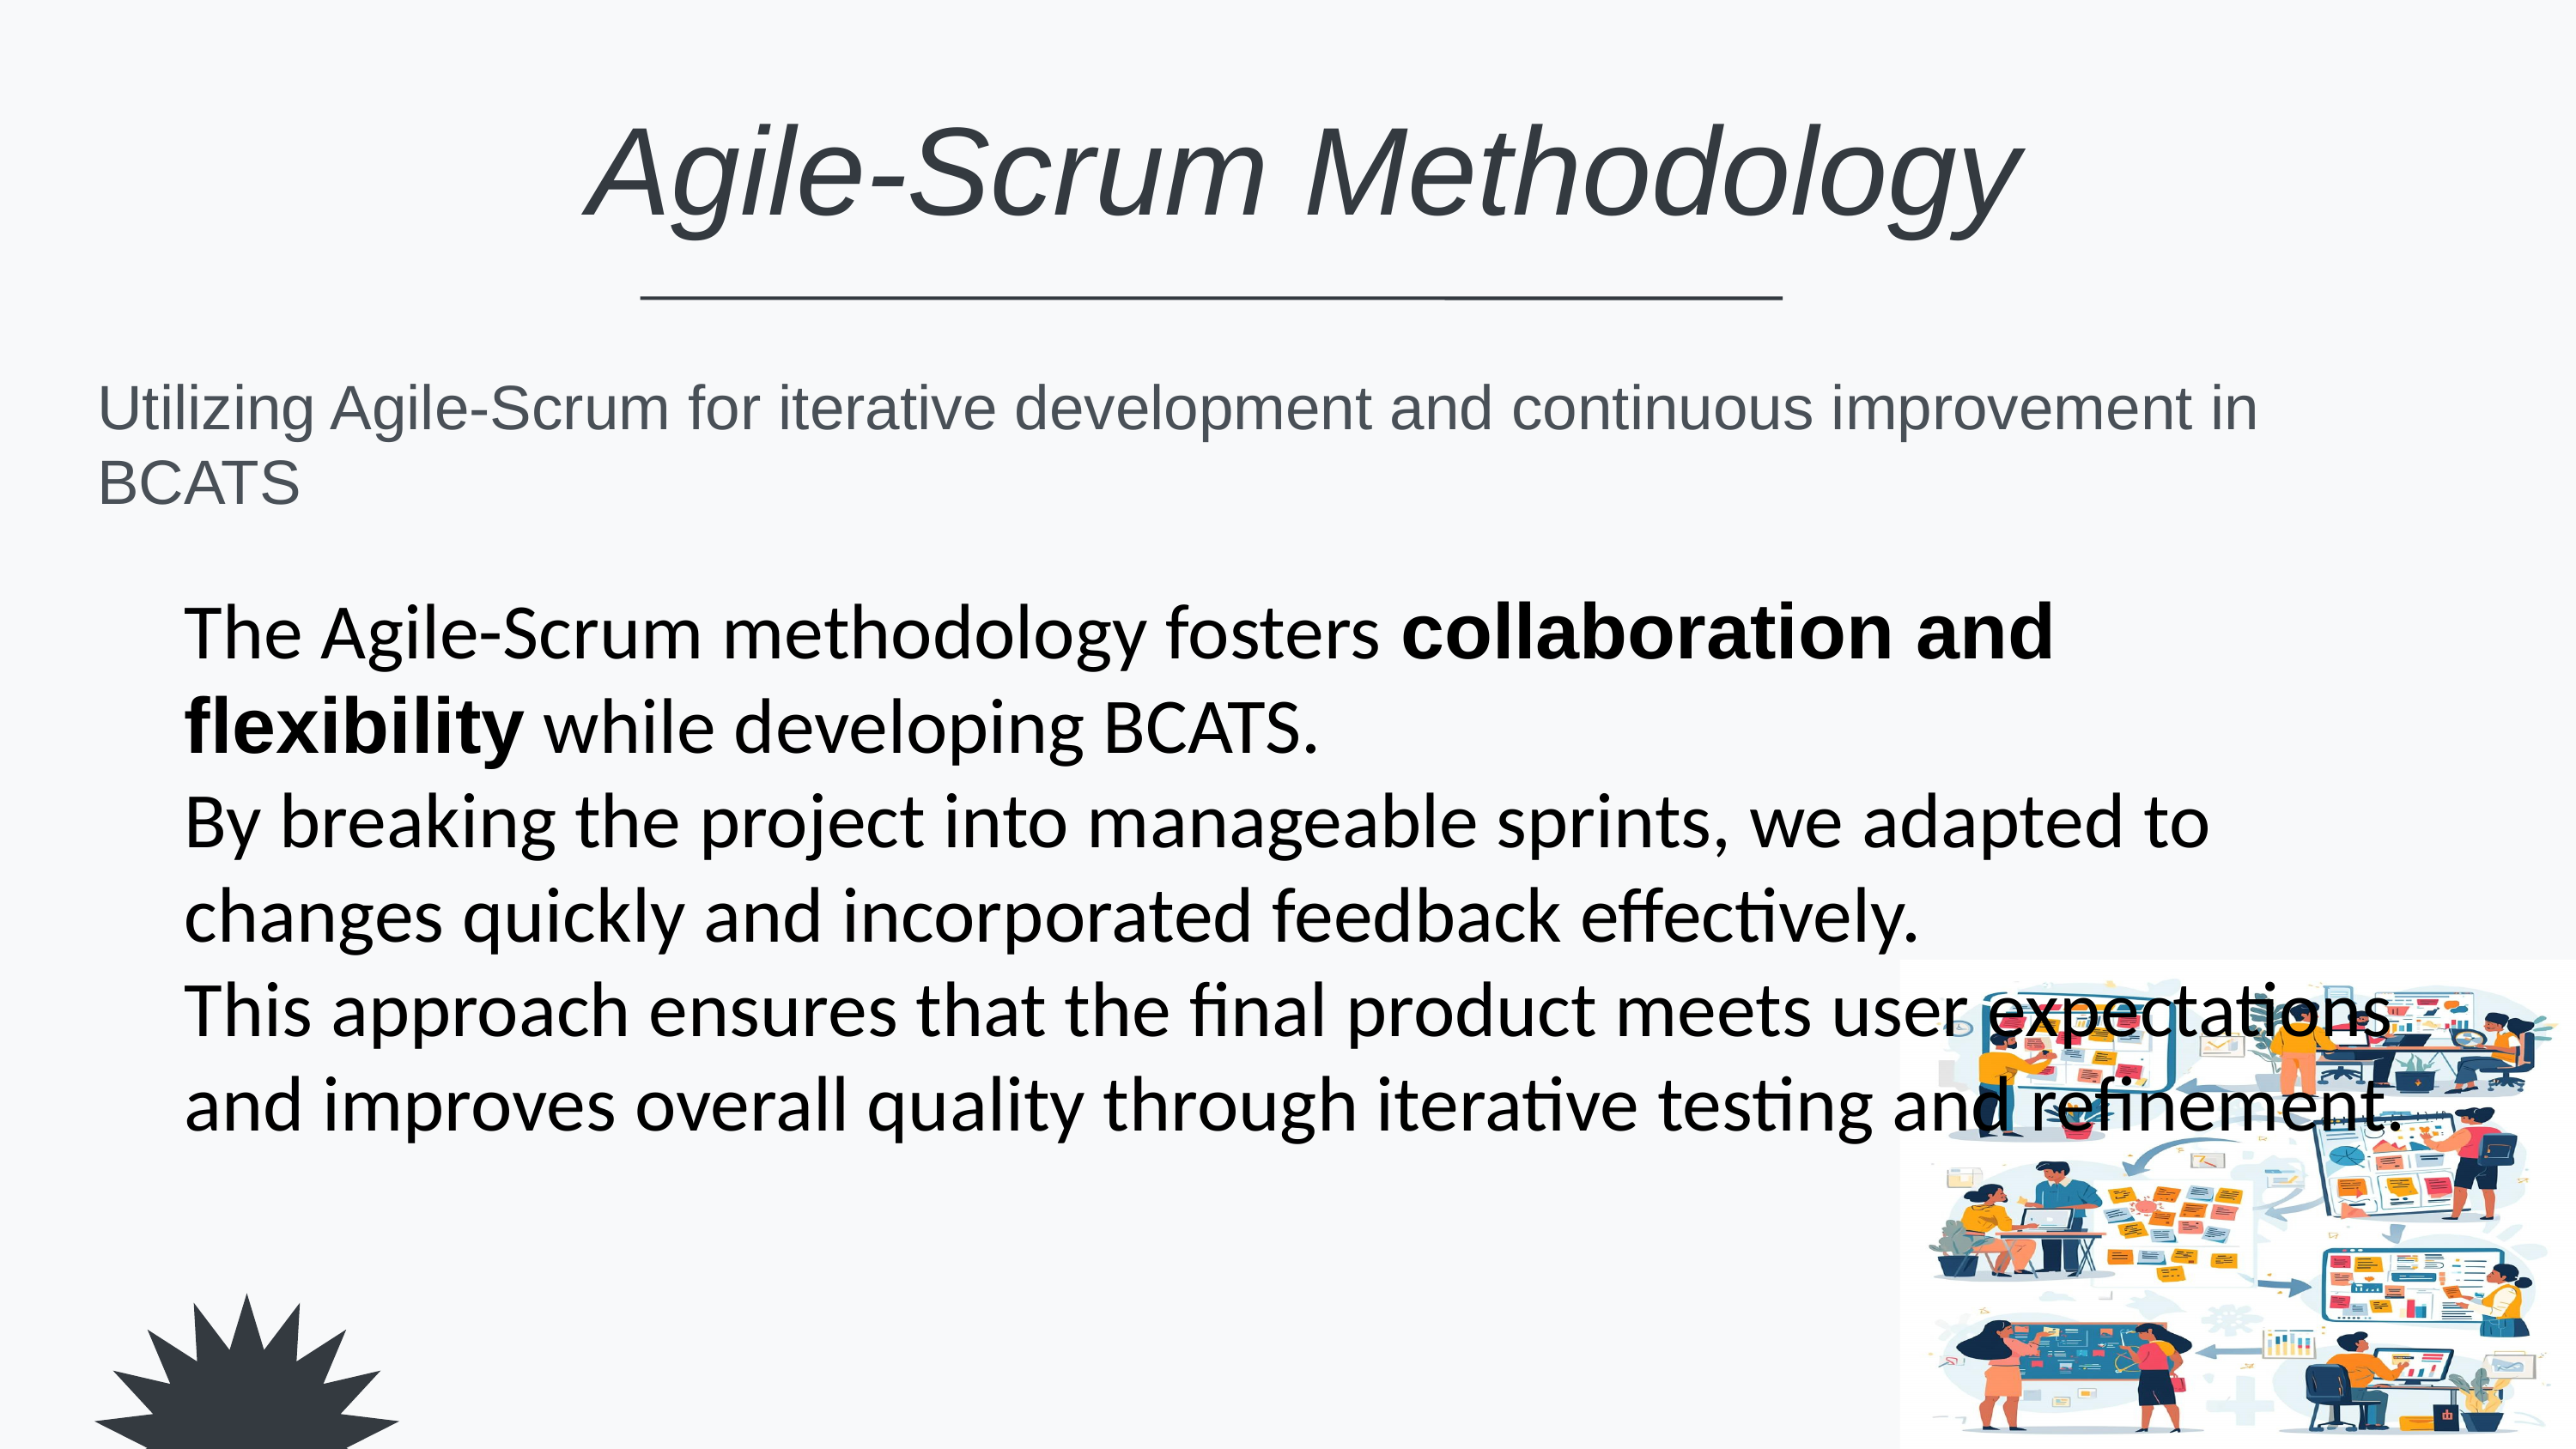

Agile-Scrum Methodology

Utilizing Agile-Scrum for iterative development and continuous improvement in BCATS
The Agile-Scrum methodology fosters collaboration and flexibility while developing BCATS.
By breaking the project into manageable sprints, we adapted to changes quickly and incorporated feedback effectively.
This approach ensures that the final product meets user expectations and improves overall quality through iterative testing and refinement.